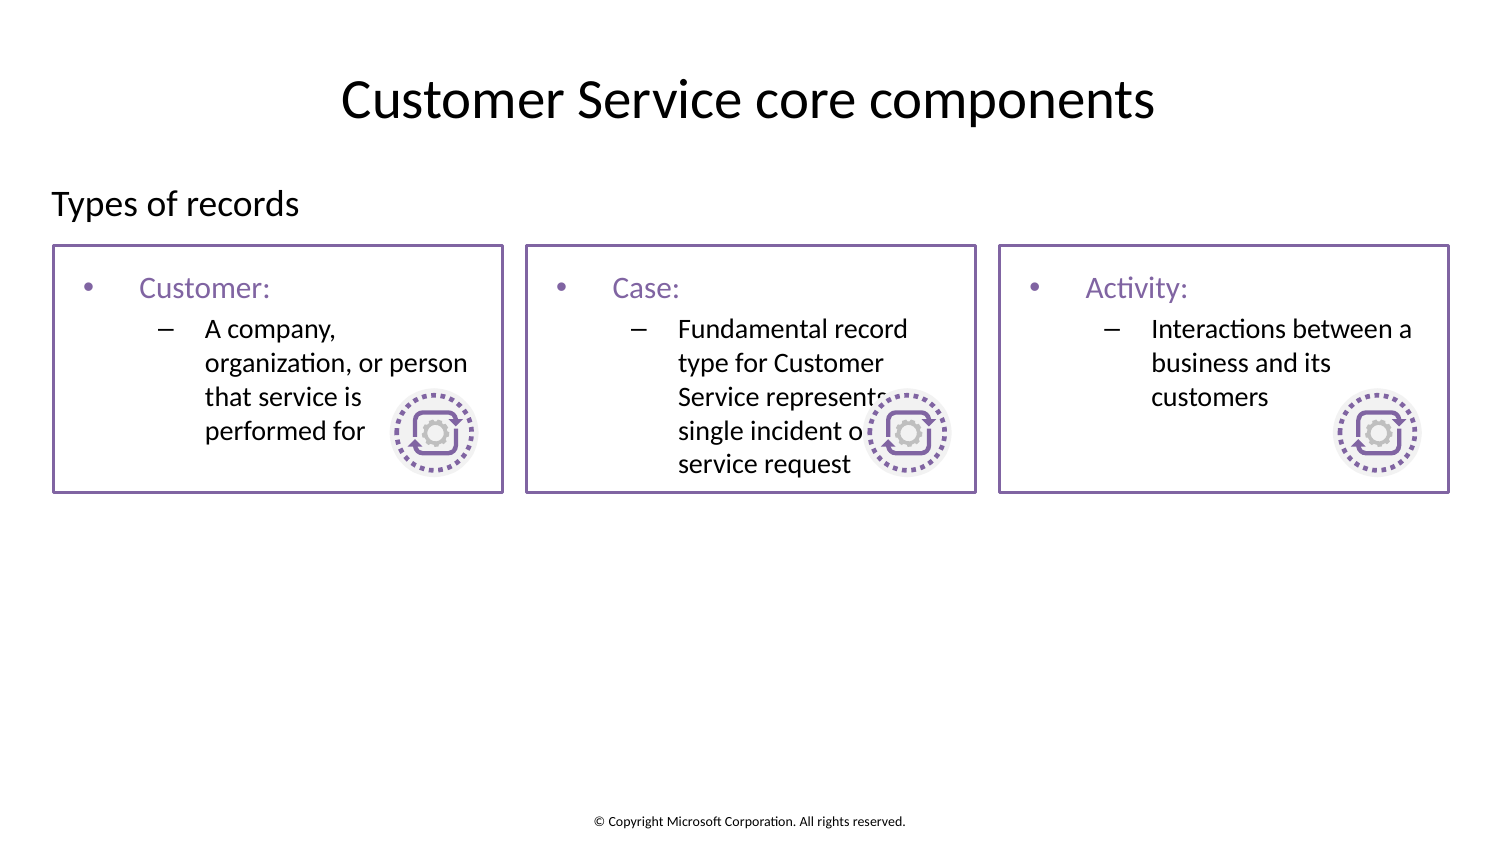

# Customer Service core components
Types of records
Customer:
A company, organization, or person that service is performed for
Case:
Fundamental record type for Customer Service represents a single incident or service request
Activity:
Interactions between a business and its customers